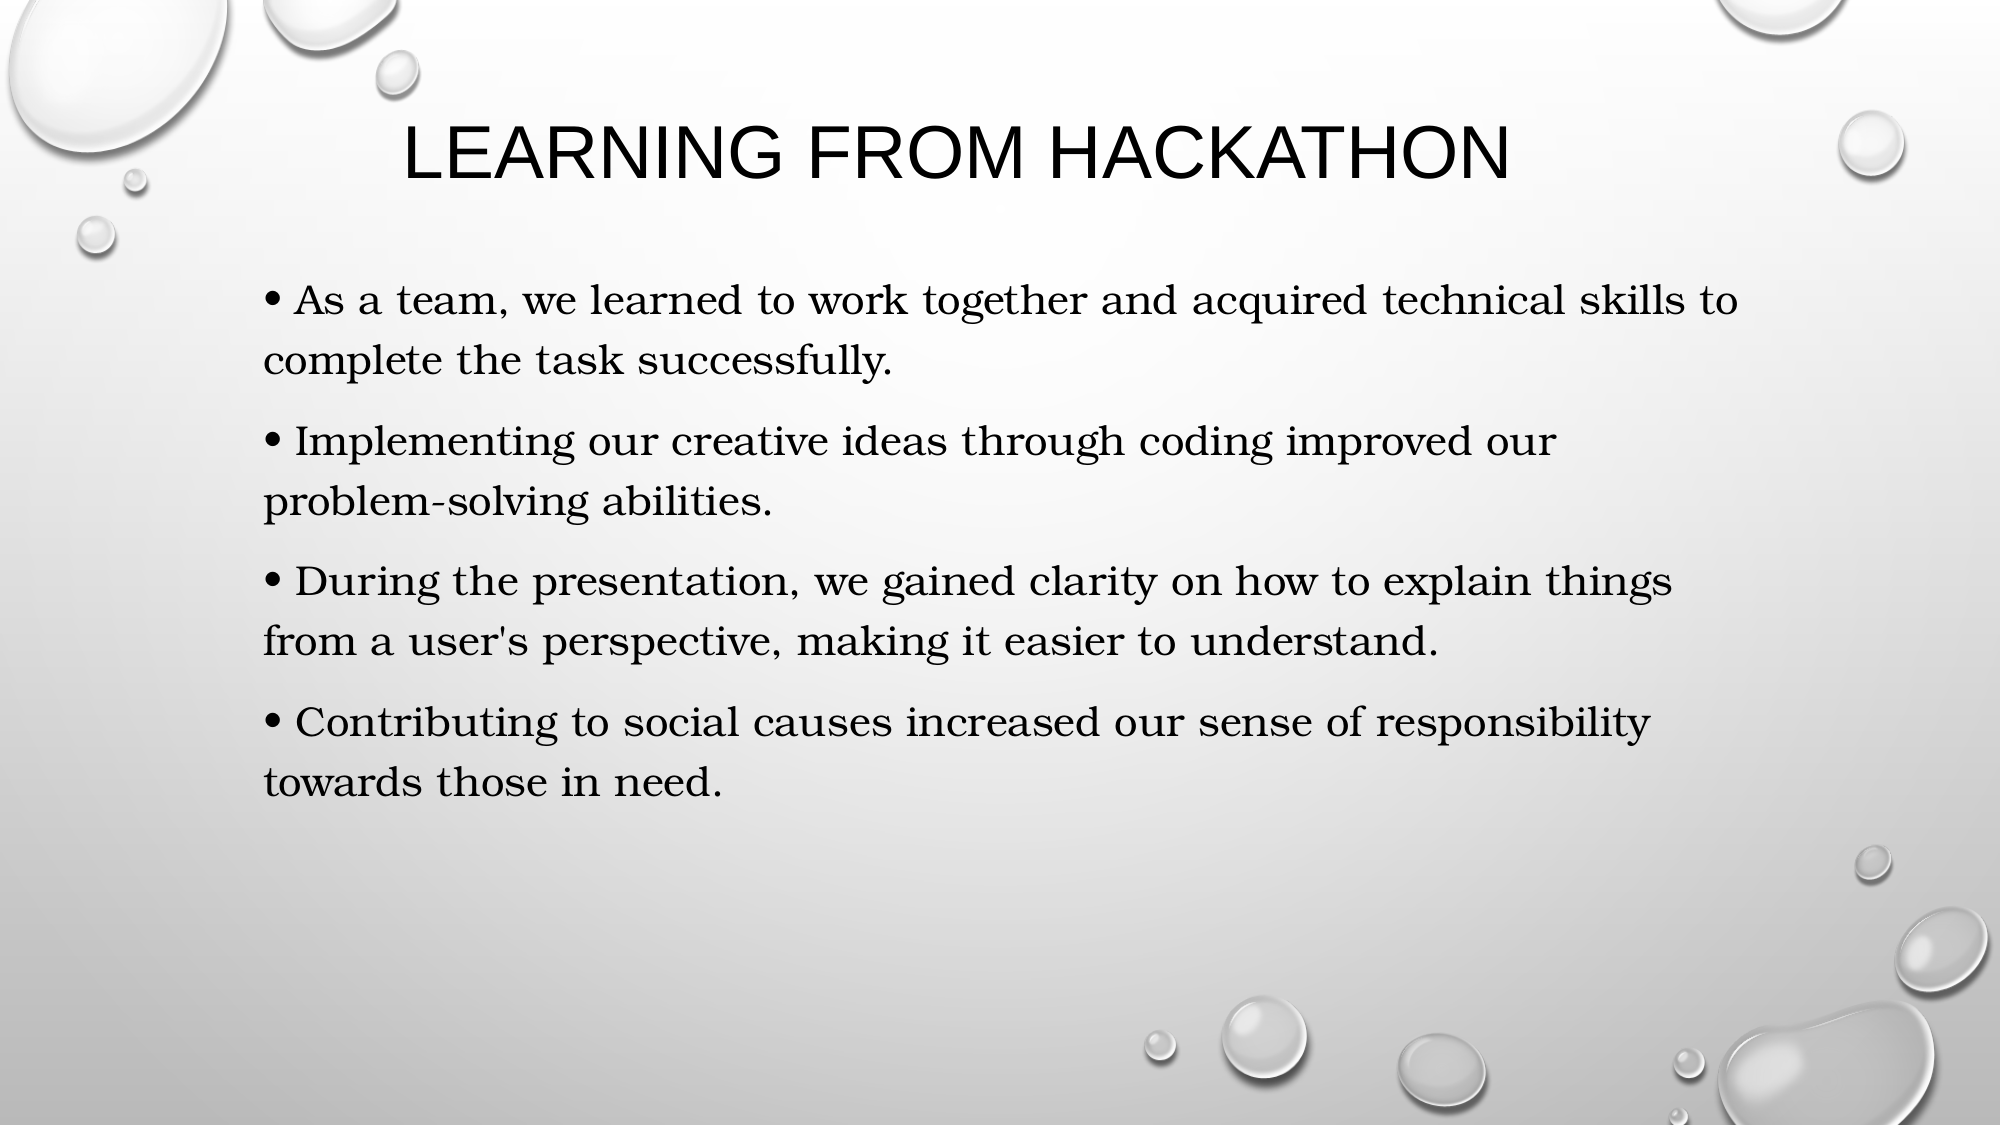

# LEARning from hackathon
• As a team, we learned to work together and acquired technical skills to complete the task successfully.
• Implementing our creative ideas through coding improved our problem-solving abilities.
• During the presentation, we gained clarity on how to explain things from a user's perspective, making it easier to understand.
• Contributing to social causes increased our sense of responsibility towards those in need.